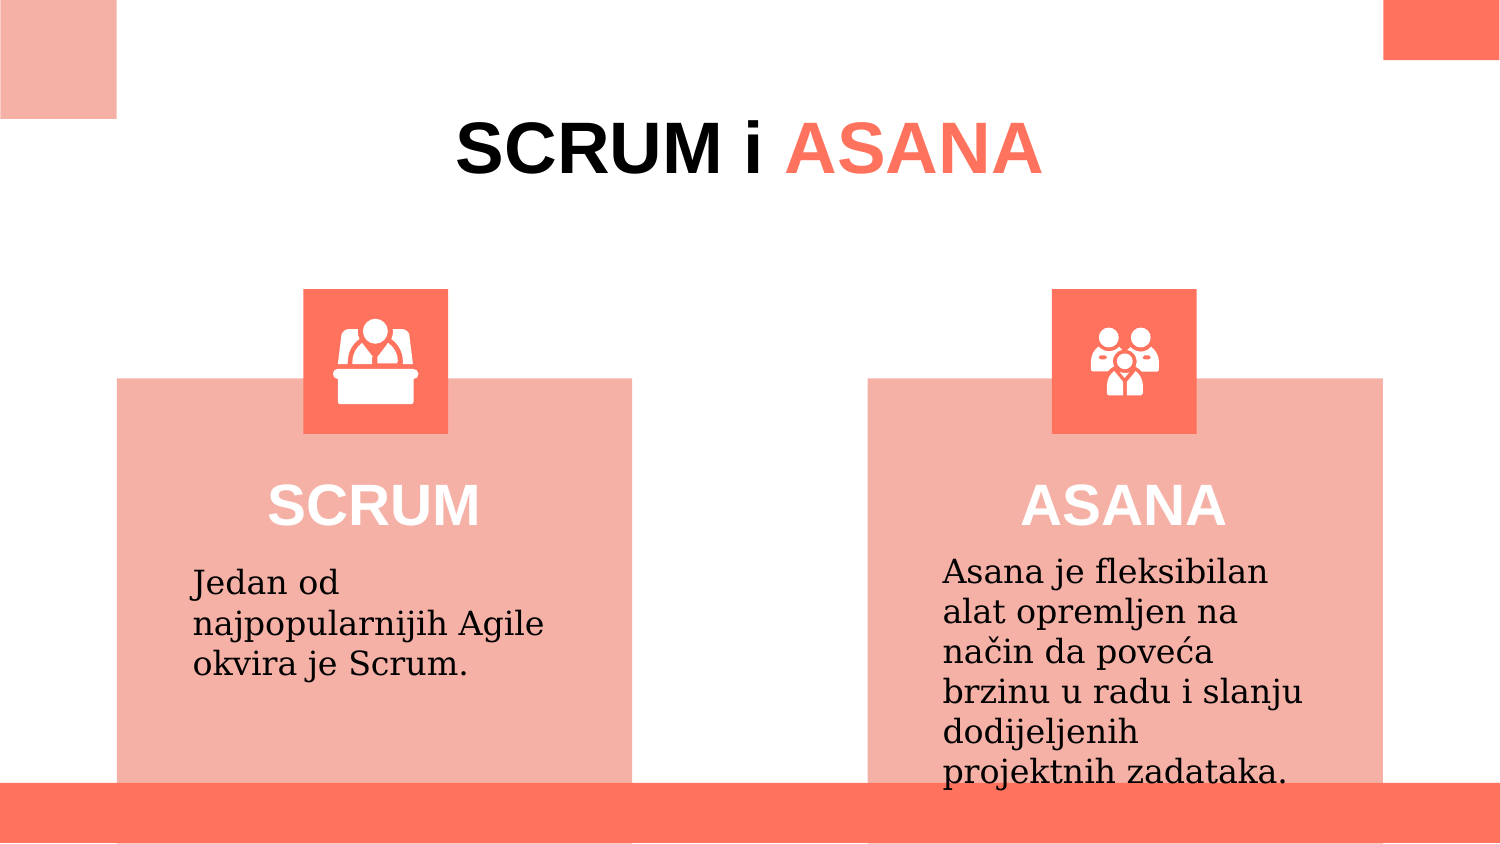

SCRUM i ASANA

# SCRUM
ASANA
Asana je fleksibilan alat opremljen na način da poveća brzinu u radu i slanju dodijeljenih projektnih zadataka.
Jedan od najpopularnijih Agile okvira je Scrum.